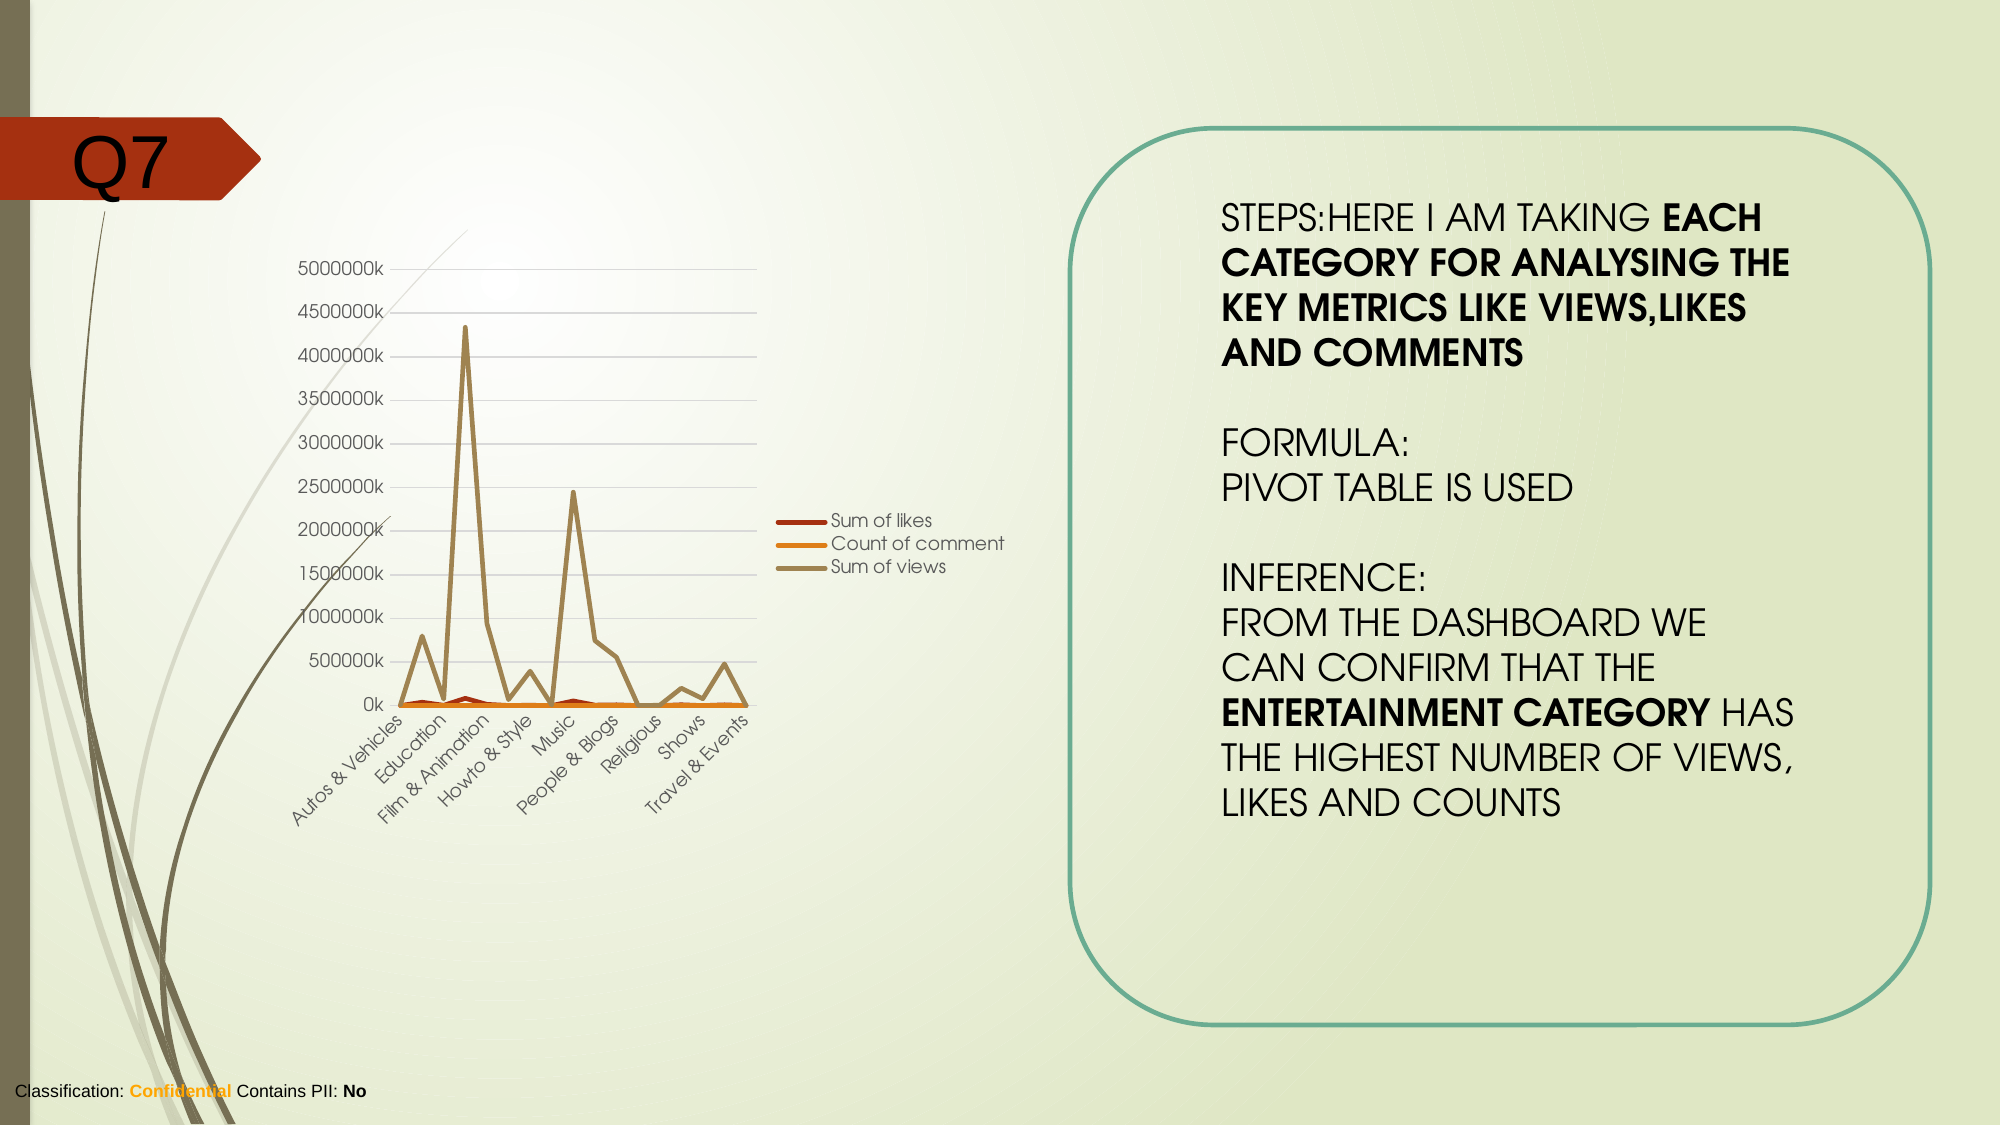

Q7

STEPS:HERE I AM TAKING EACH CATEGORY FOR ANALYSING THE KEY METRICS LIKE VIEWS,LIKES AND COMMENTS

FORMULA:
PIVOT TABLE IS USED

INFERENCE:
FROM THE DASHBOARD WE CAN CONFIRM THAT THE ENTERTAINMENT CATEGORY HAS THE HIGHEST NUMBER OF VIEWS, LIKES AND COUNTS

### Chart

| Category | Sum of likes | Count of comment | Sum of views |
|---|---|---|---|
| Autos & Vehicles | 189163.0 | 34.0 | 11331023.0 |
| Comedy | 38804398.0 | 1114.0 | 798799040.0 |
| Education | 3529171.0 | 797.0 | 73816757.0 |
| Entertainment | 83836195.0 | 7547.0 | 4337761090.0 |
| Film & Animation | 14308758.0 | 523.0 | 941674037.0 |
| Gaming | 1988458.0 | 20.0 | 68728039.0 |
| Howto & Style | 4322796.0 | 478.0 | 395218494.0 |
| Movies | 80026.0 | 2.0 | 7724380.0 |
| Music | 54100112.0 | 1213.0 | 2447689197.0 |
| News & Politics | 5762909.0 | 2505.0 | 744883343.0 |
| People & Blogs | 8841134.0 | 1232.0 | 554921583.0 |
| Pets & Animals | 186307.0 | 1.0 | 2490776.0 |
| Religious | 127654.0 | 69.0 | 3929208.0 |
| Science & Technology | 9566636.0 | 300.0 | 199386704.0 |
| Shows | 427347.0 | 121.0 | 78556290.0 |
| Sports | 9389714.0 | 347.0 | 478635632.0 |
| Travel & Events | 13048.0 | 4.0 | 771631.0 |